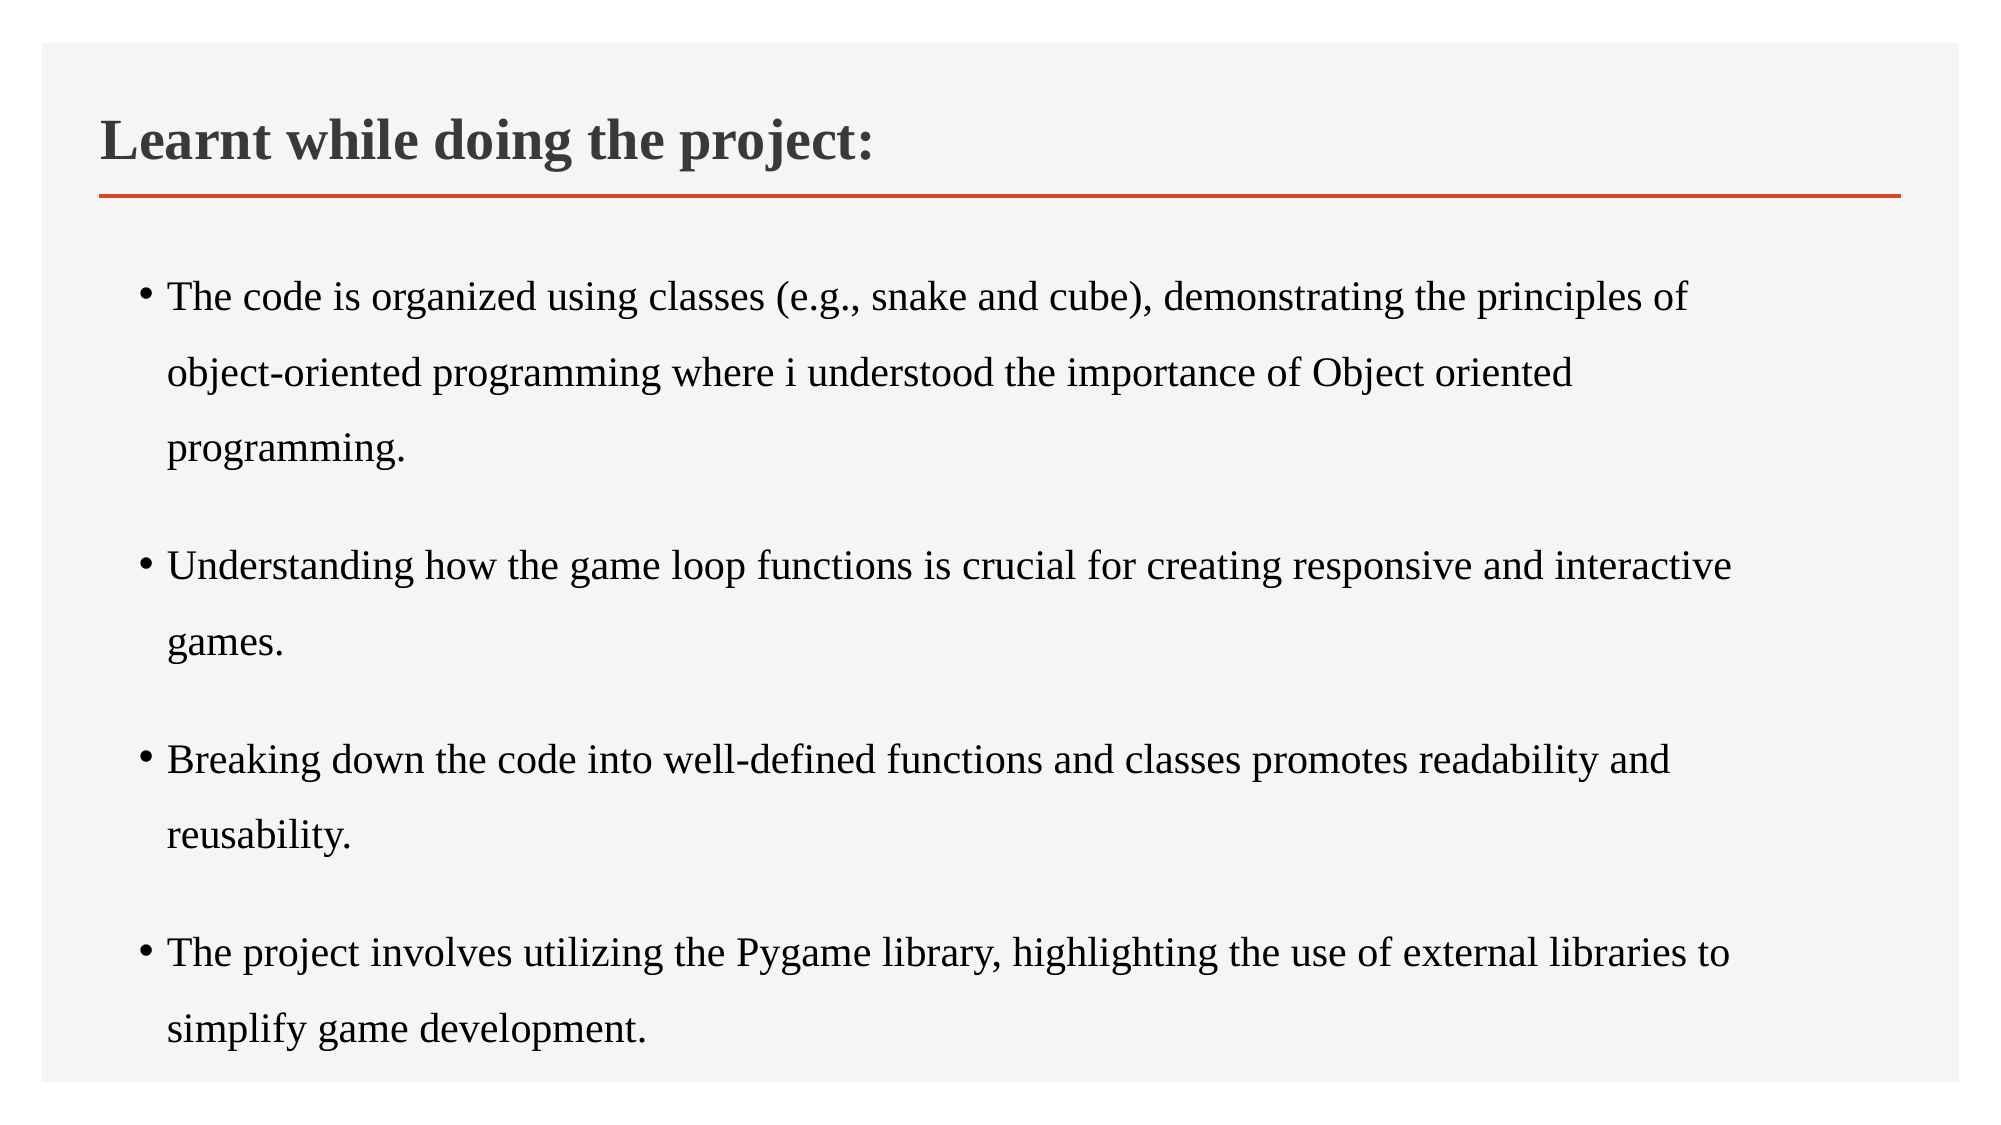

# Learnt while doing the project:
The code is organized using classes (e.g., snake and cube), demonstrating the principles of object-oriented programming where i understood the importance of Object oriented programming.
Understanding how the game loop functions is crucial for creating responsive and interactive games.
Breaking down the code into well-defined functions and classes promotes readability and reusability.
The project involves utilizing the Pygame library, highlighting the use of external libraries to simplify game development.